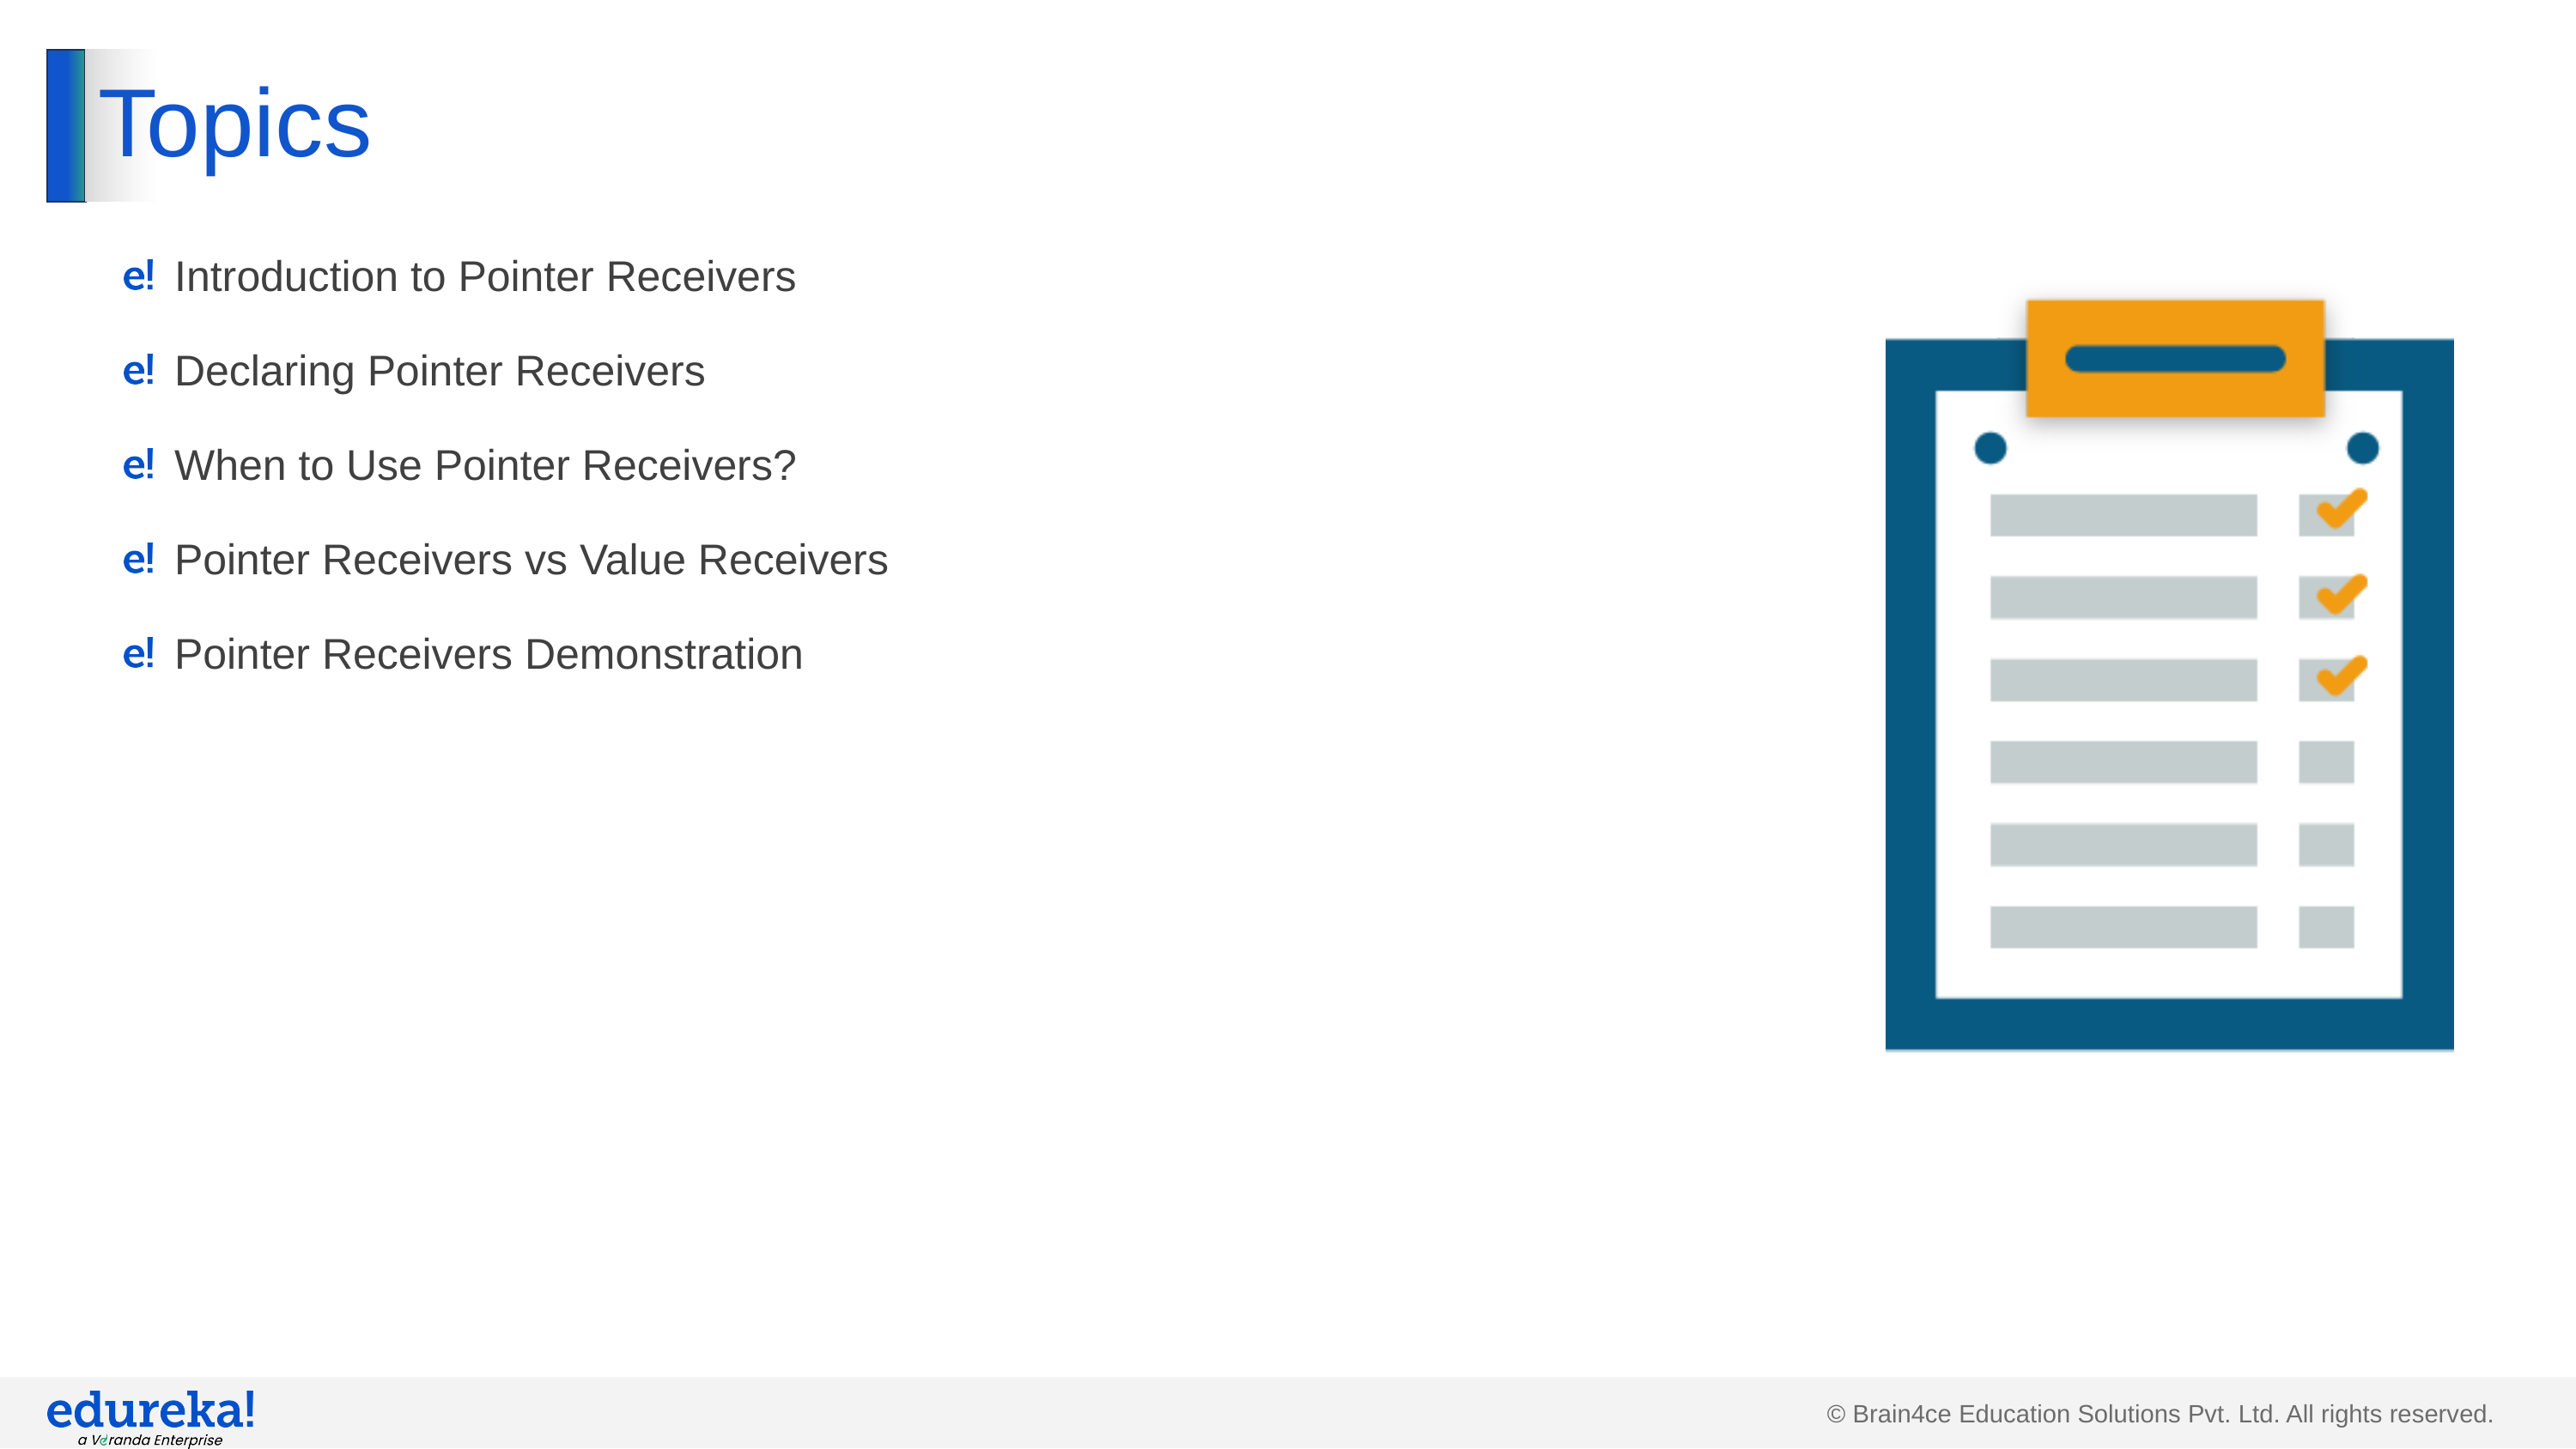

# Topics
Introduction to Pointer Receivers
Declaring Pointer Receivers
When to Use Pointer Receivers?
Pointer Receivers vs Value Receivers
Pointer Receivers Demonstration